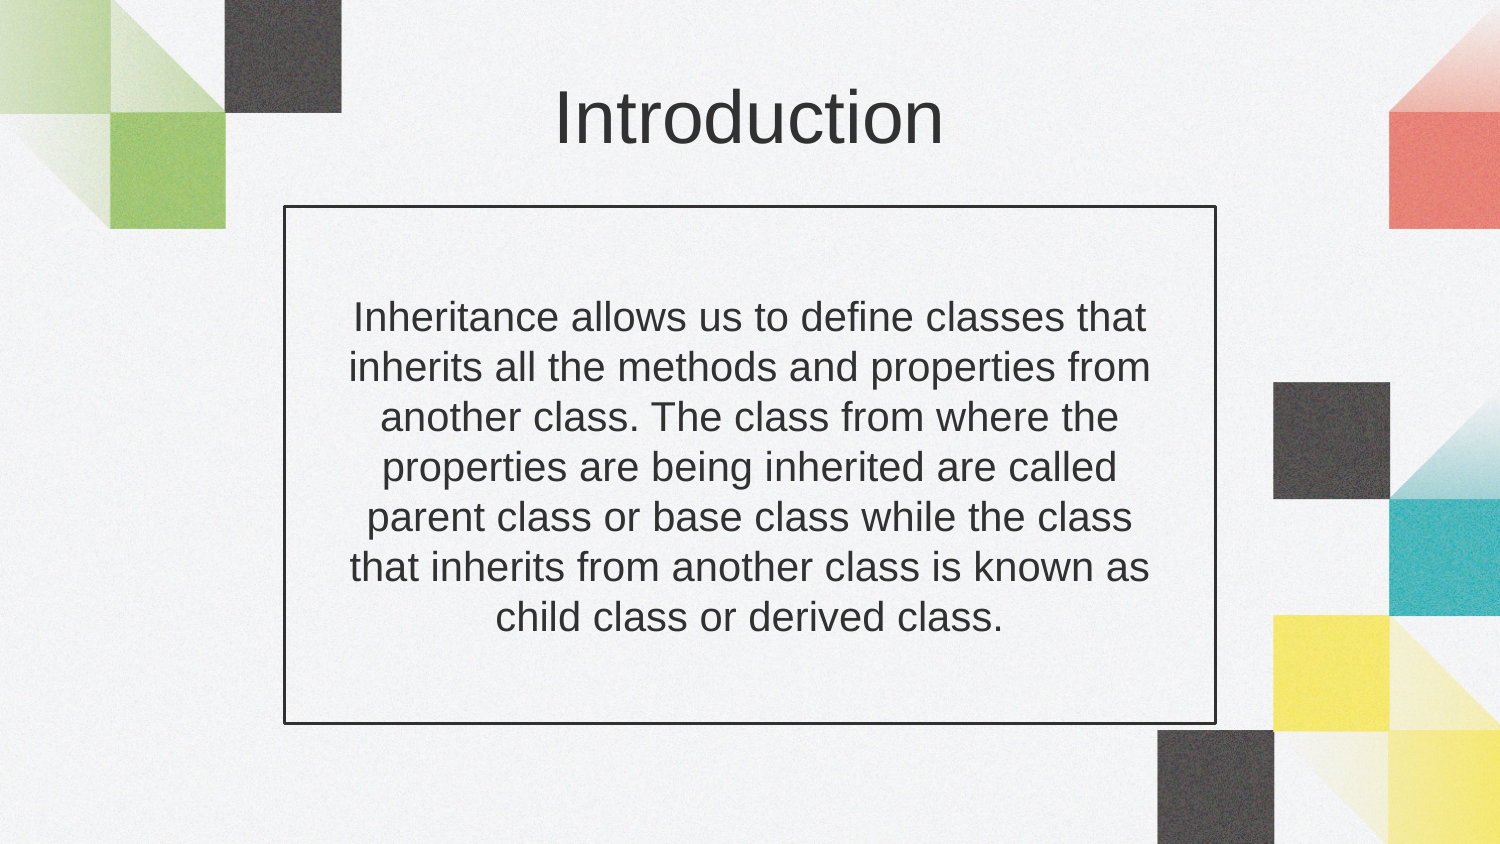

# Introduction
Inheritance allows us to define classes that inherits all the methods and properties from another class. The class from where the properties are being inherited are called parent class or base class while the class that inherits from another class is known as child class or derived class.